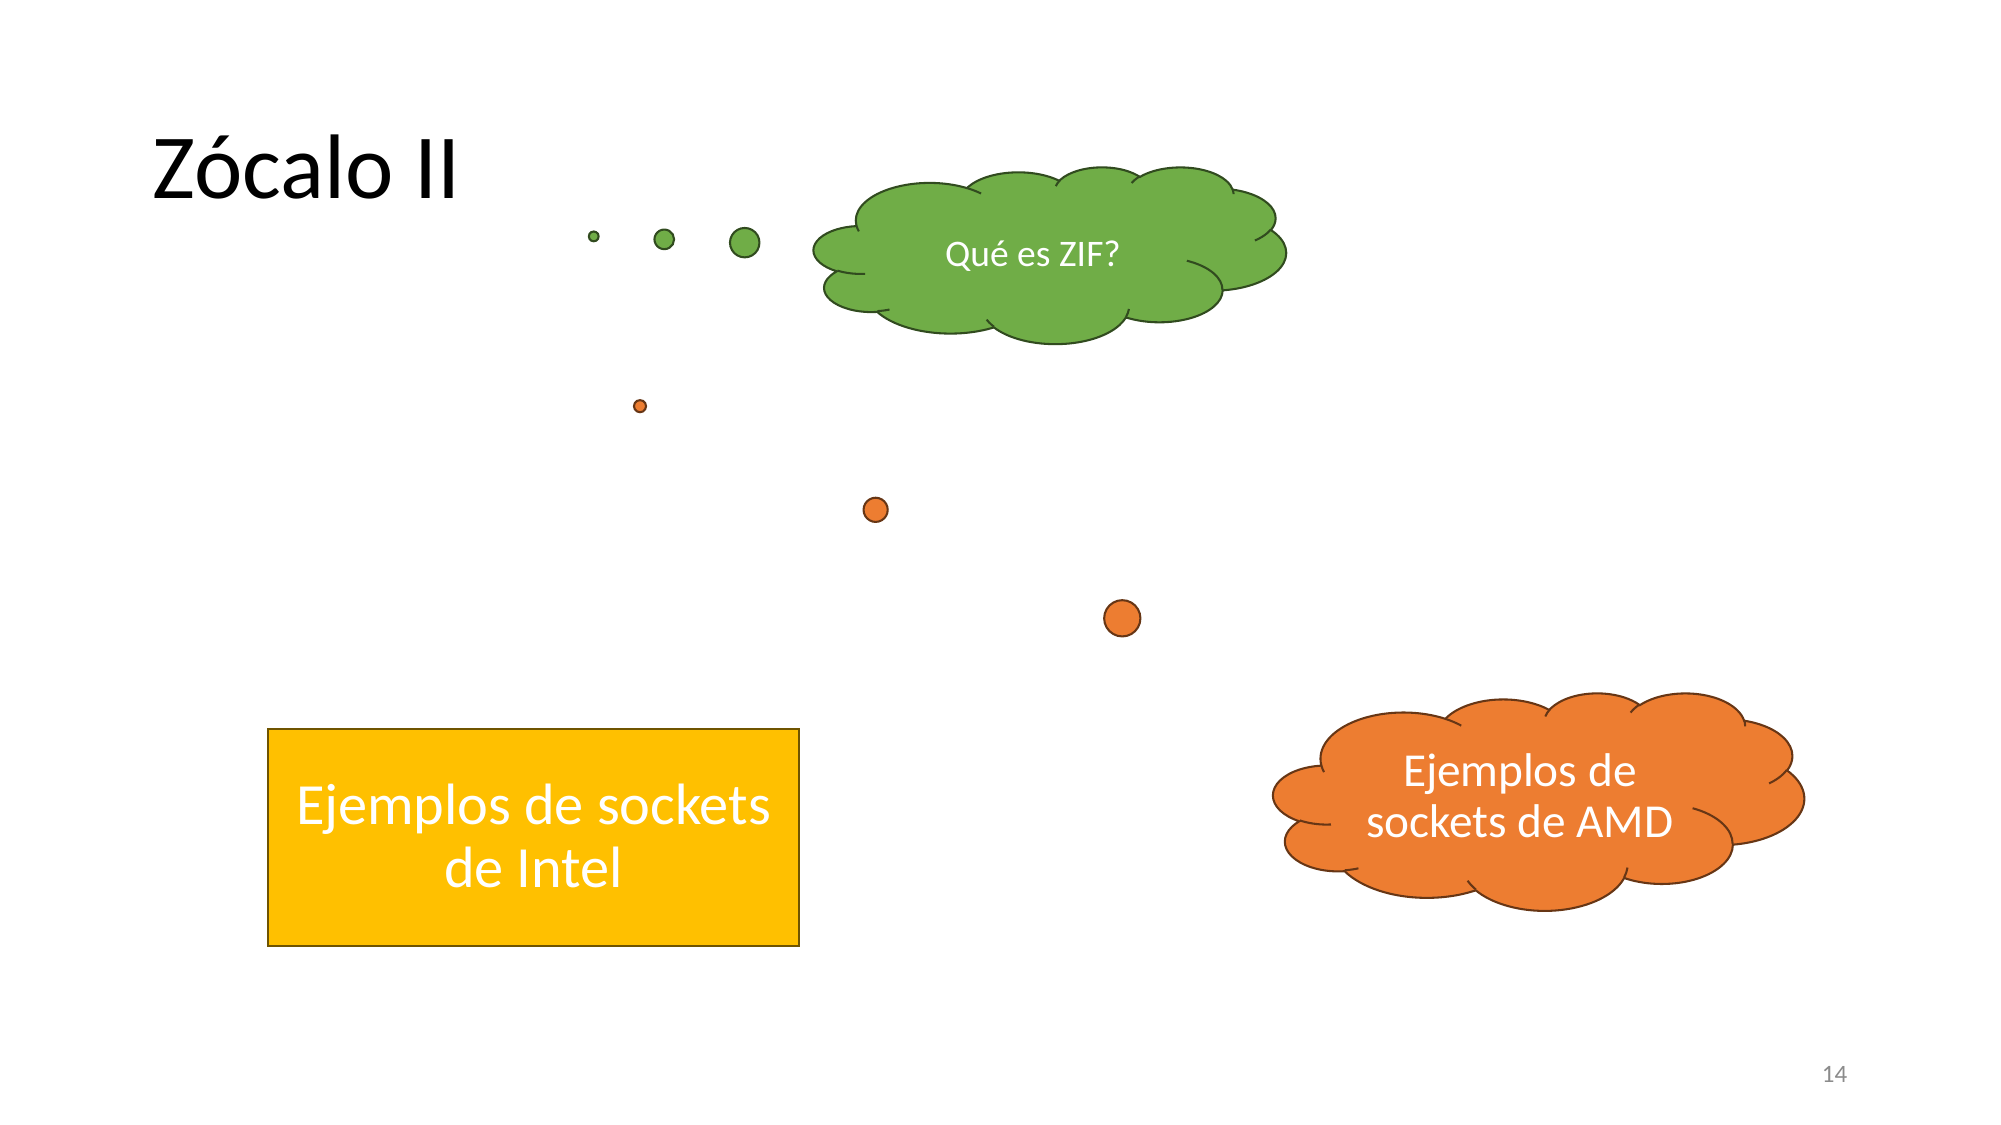

# Zócalo II
Qué es ZIF?
Ejemplos de sockets de AMD
Ejemplos de sockets de Intel
14